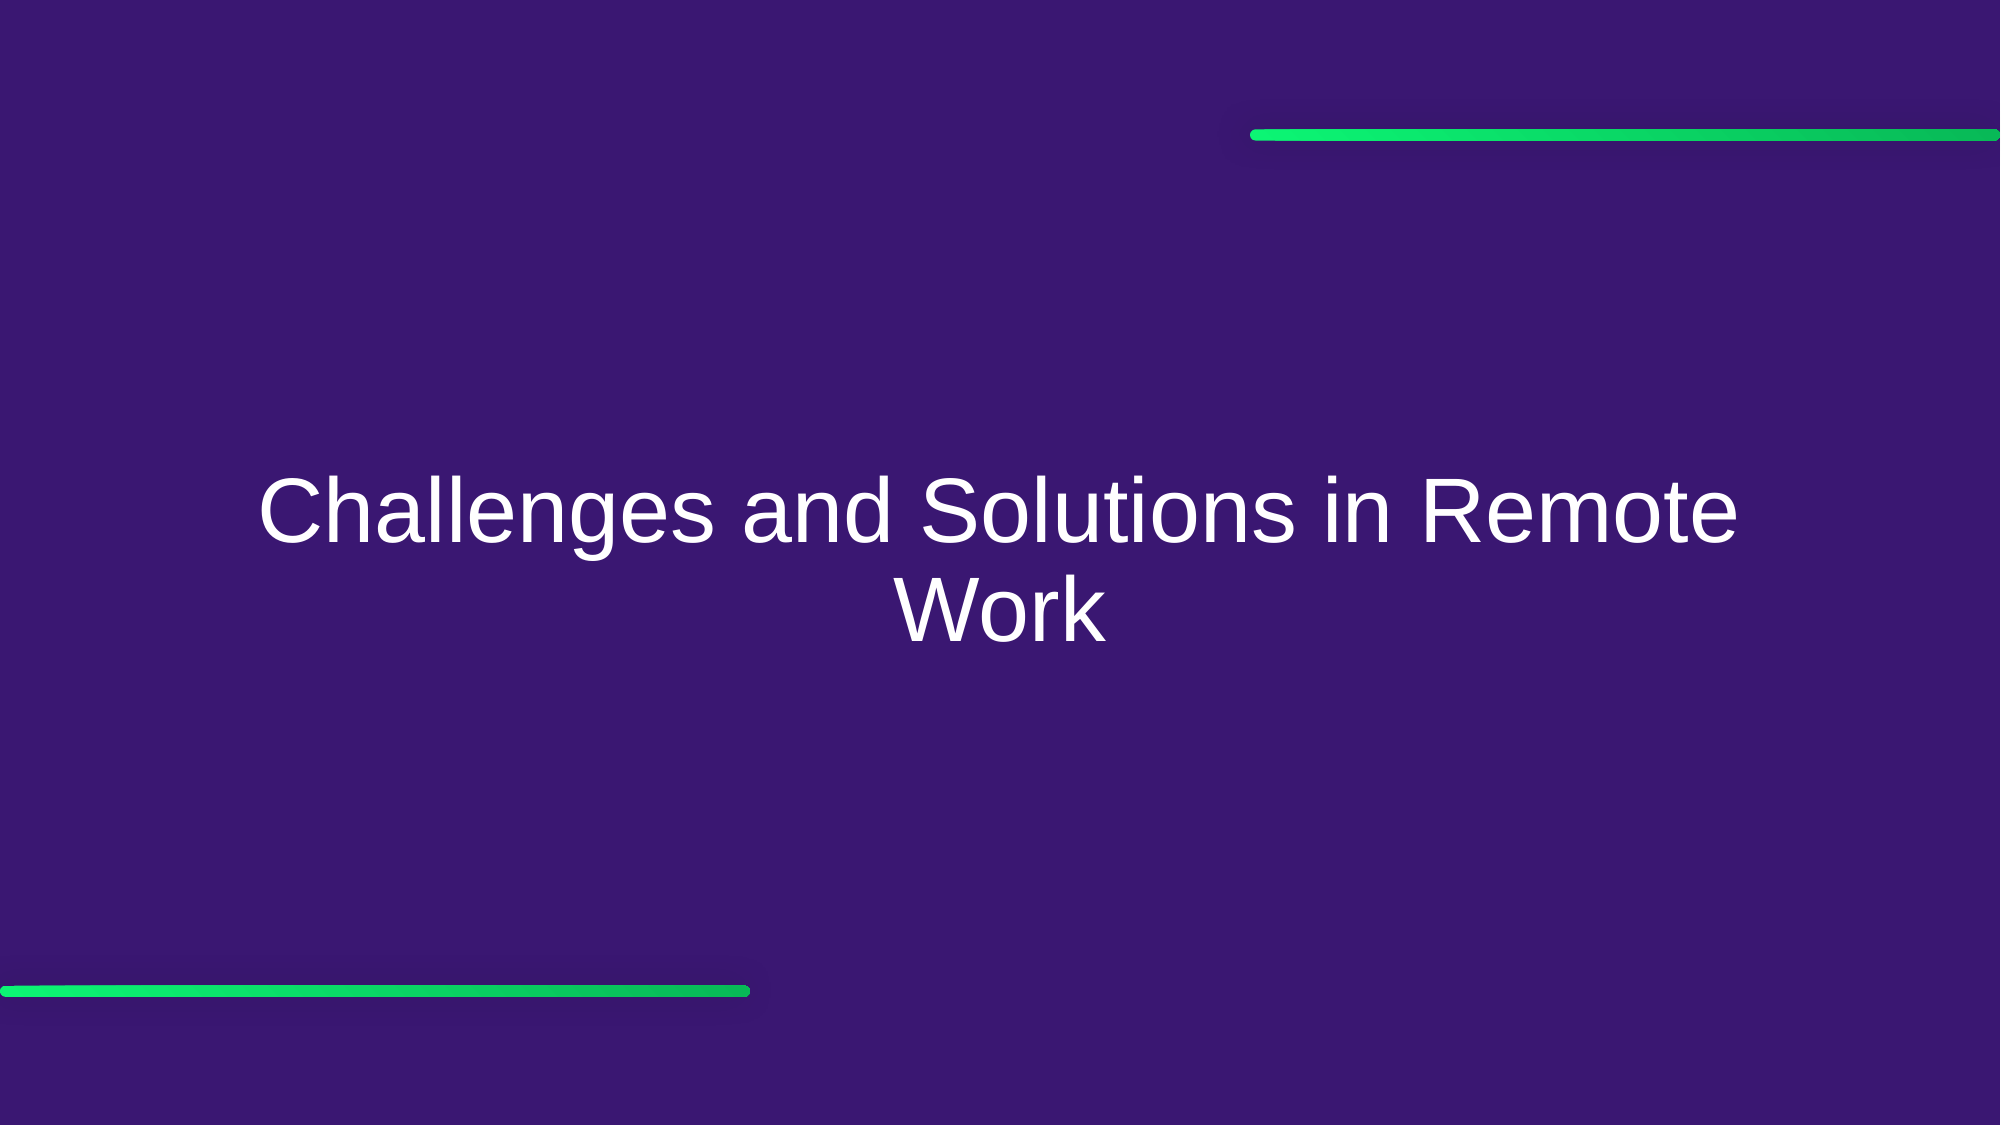

# Challenges and Solutions in Remote Work